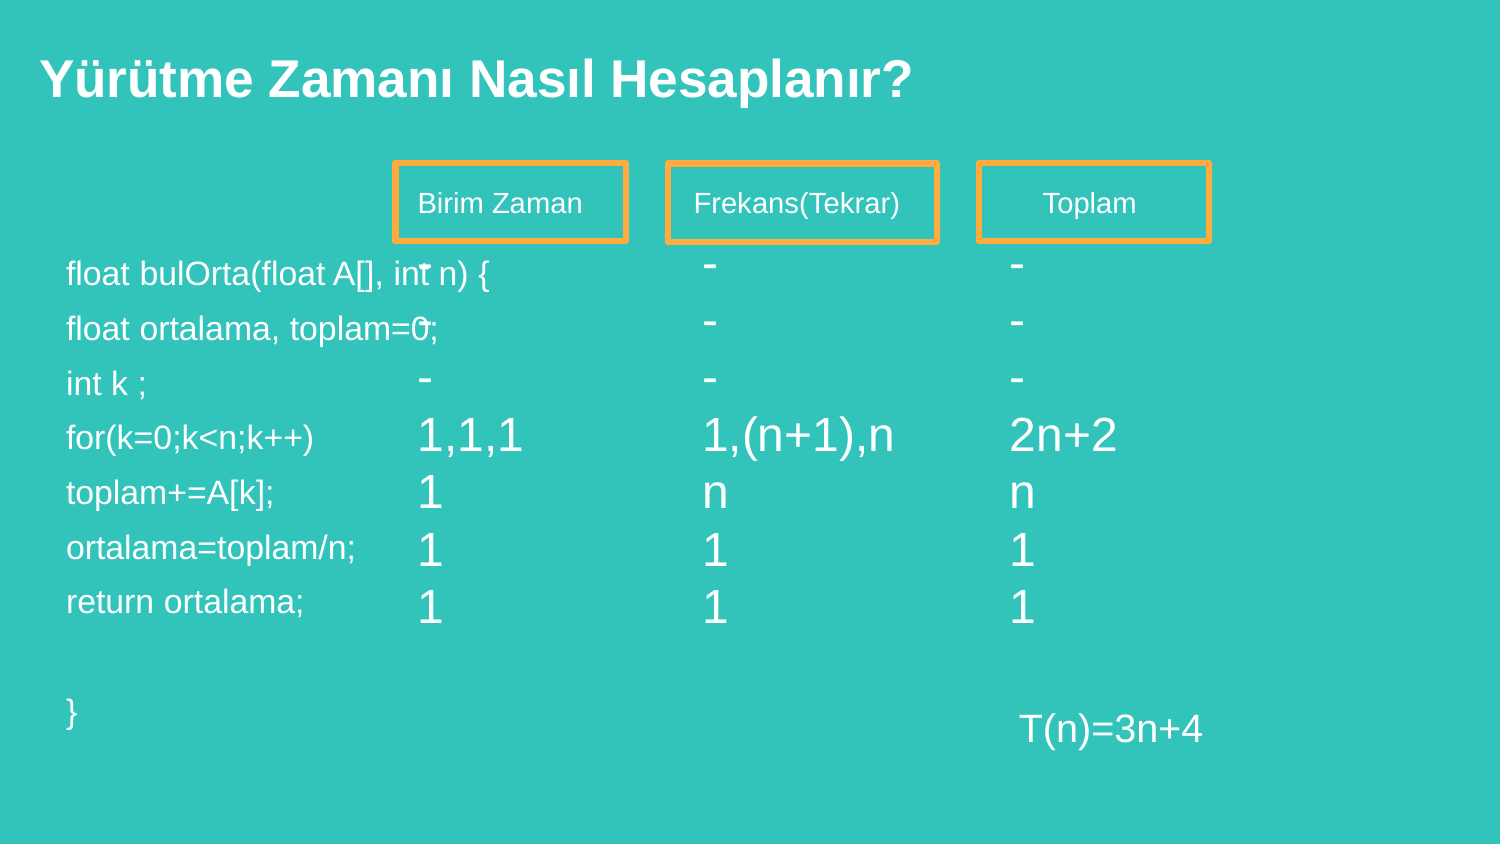

# Yürütme Zamanı Nasıl Hesaplanır?

Birim Zaman
Frekans(Tekrar)
Toplam

float bulOrta(float A[], int n) {
float ortalama, toplam=0;
int k ;
for(k=0;k<n;k++)
toplam+=A[k];
ortalama=toplam/n;
return ortalama;

}

-
-
-
1,1,1
1
1
1

-
-
-
1,(n+1),n
n
1
1

-
-
-
2n+2
n
1
1

T(n)=3n+4